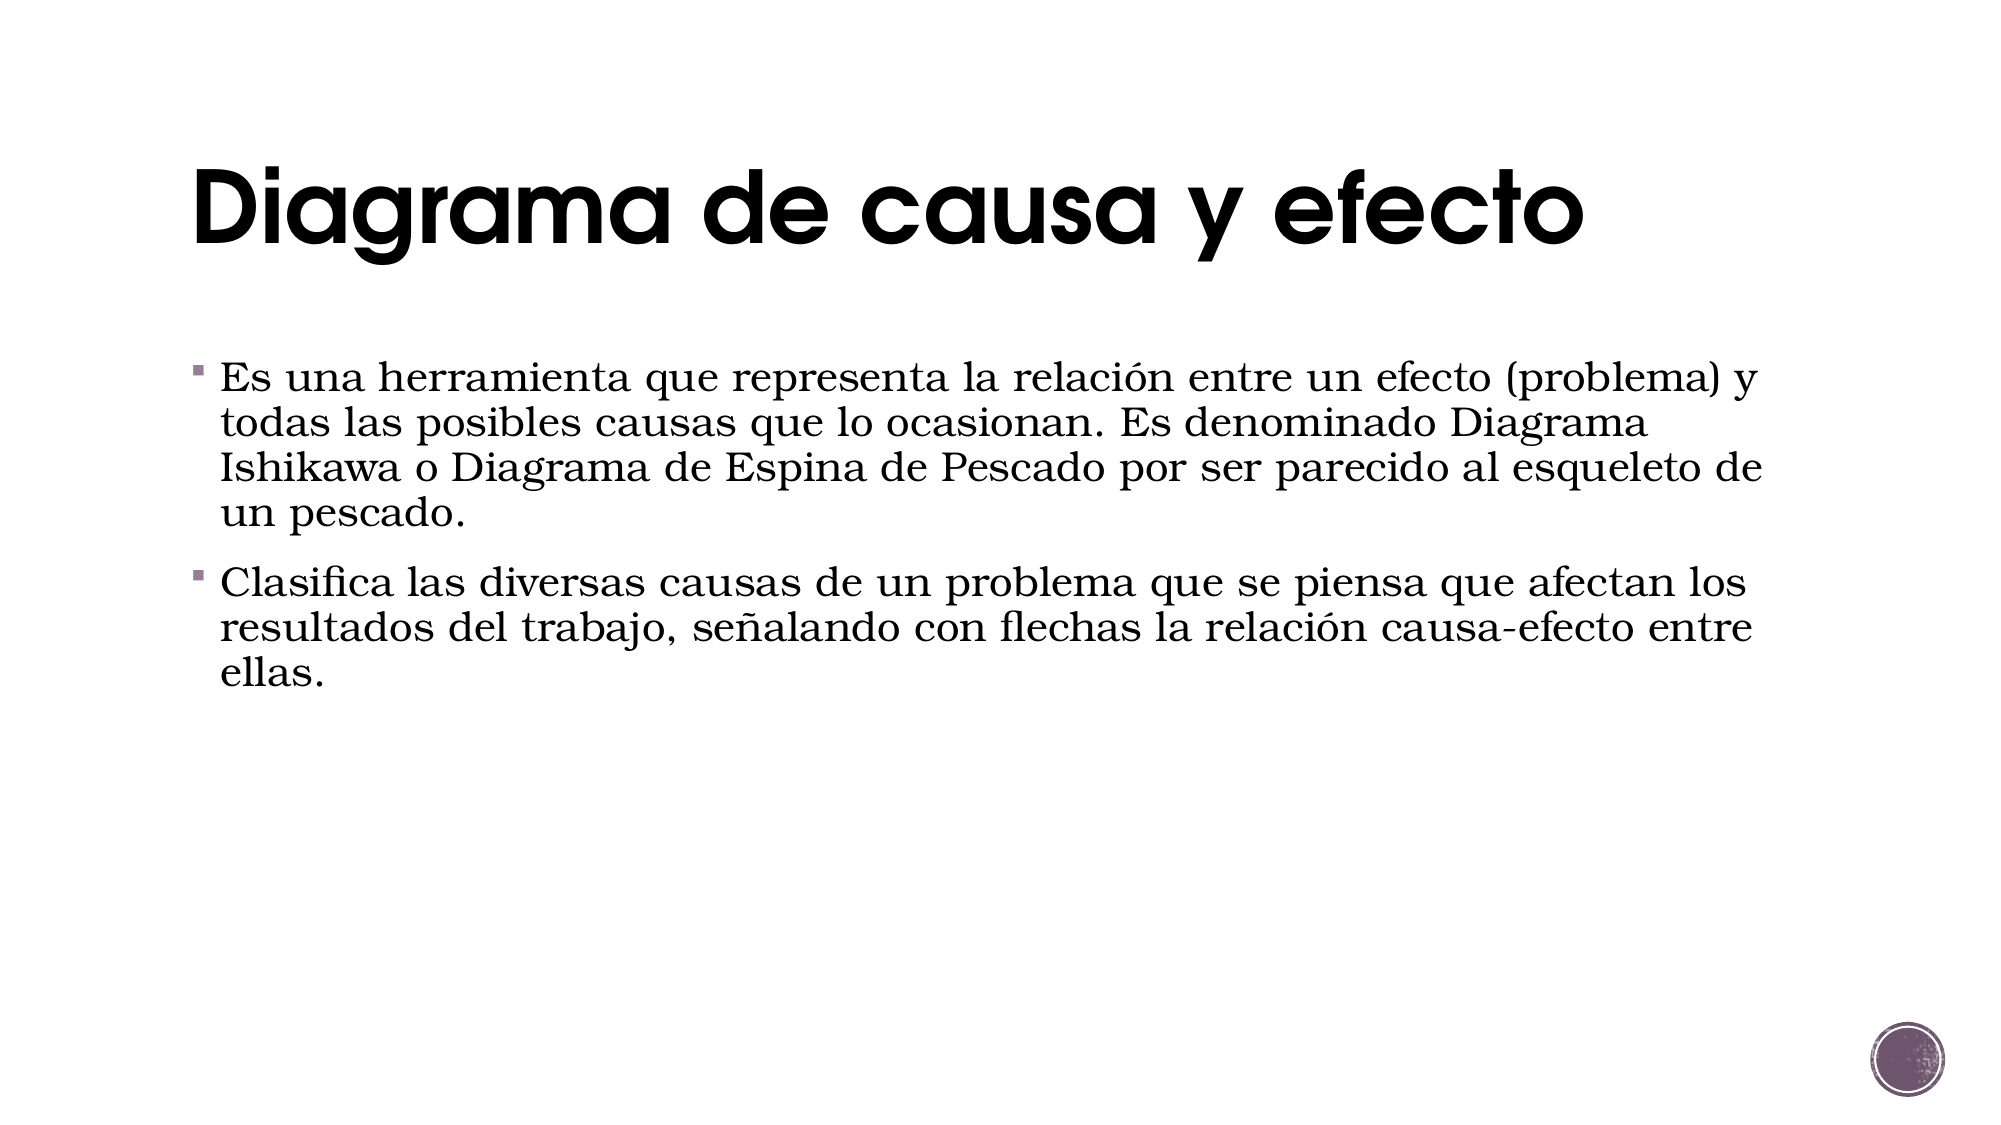

# Diagrama de causa y efecto
Es una herramienta que representa la relación entre un efecto (problema) y todas las posibles causas que lo ocasionan. Es denominado Diagrama Ishikawa o Diagrama de Espina de Pescado por ser parecido al esqueleto de un pescado.
Clasifica las diversas causas de un problema que se piensa que afectan los resultados del trabajo, señalando con flechas la relación causa-efecto entre ellas.